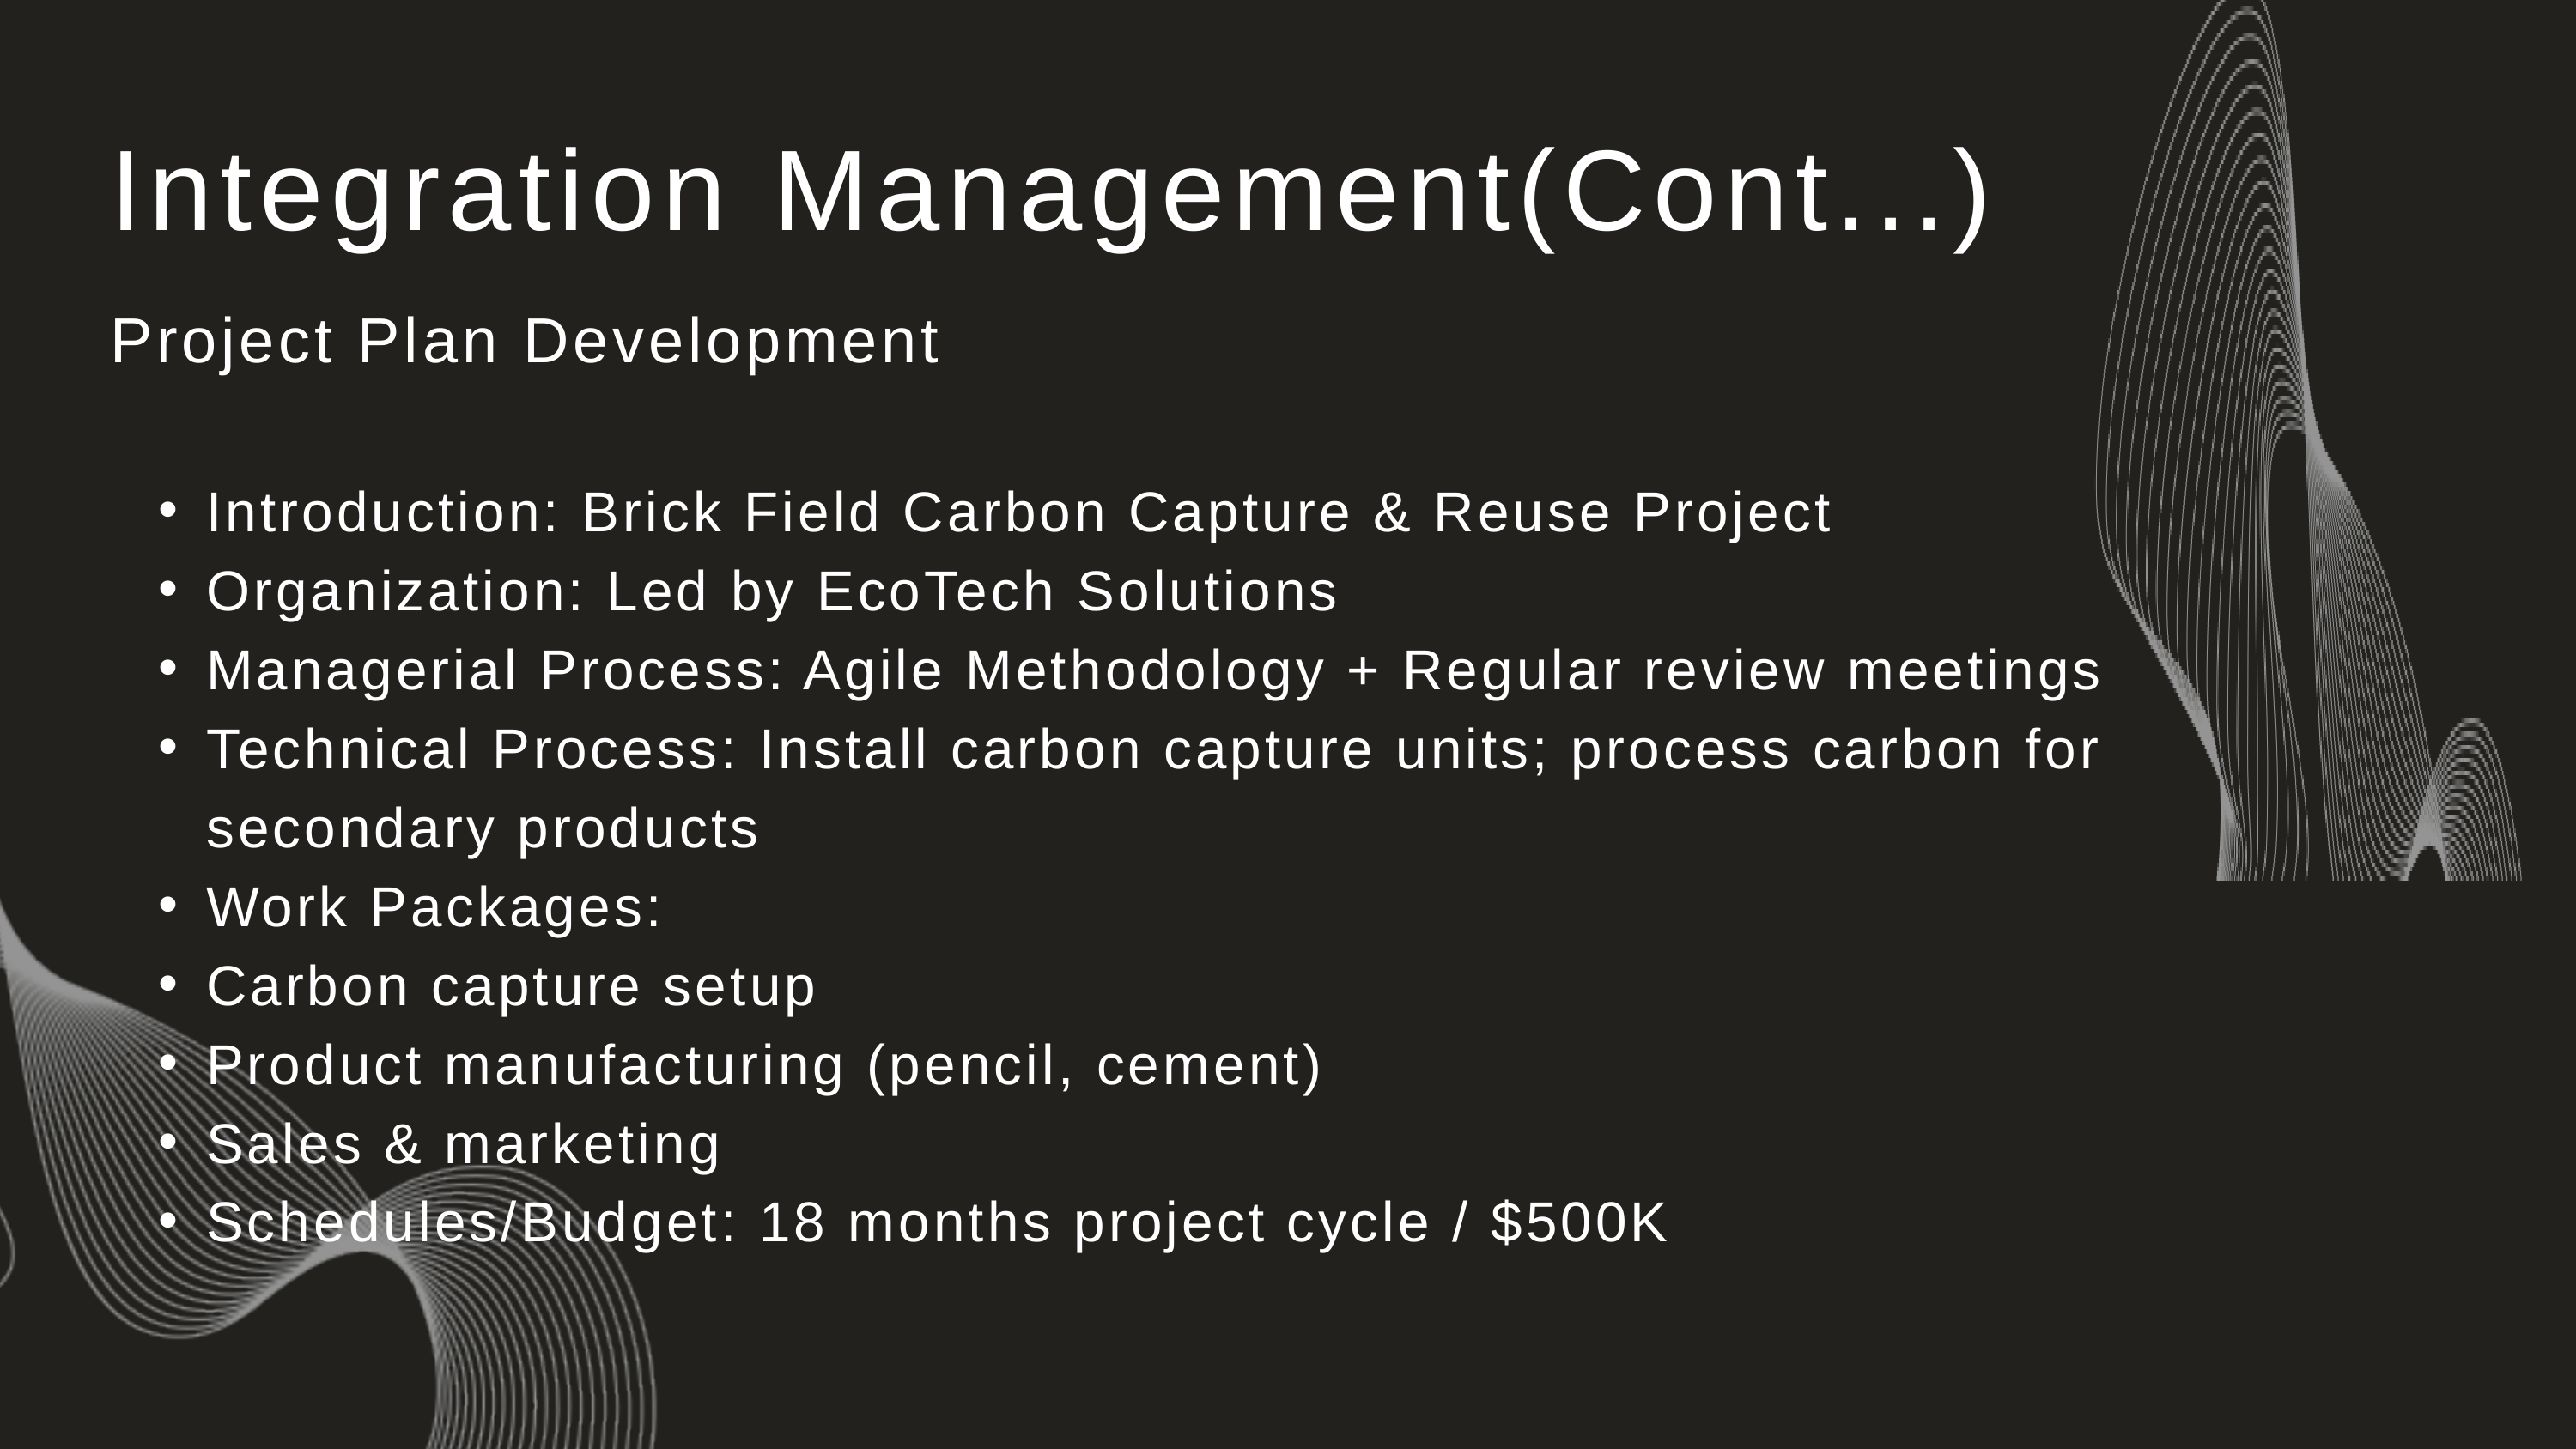

Integration Management(Cont...)

Project Plan Development

Introduction: Brick Field Carbon Capture & Reuse Project
Organization: Led by EcoTech Solutions
Managerial Process: Agile Methodology + Regular review meetings
Technical Process: Install carbon capture units; process carbon for secondary products
Work Packages:
Carbon capture setup
Product manufacturing (pencil, cement)
Sales & marketing
Schedules/Budget: 18 months project cycle / $500K